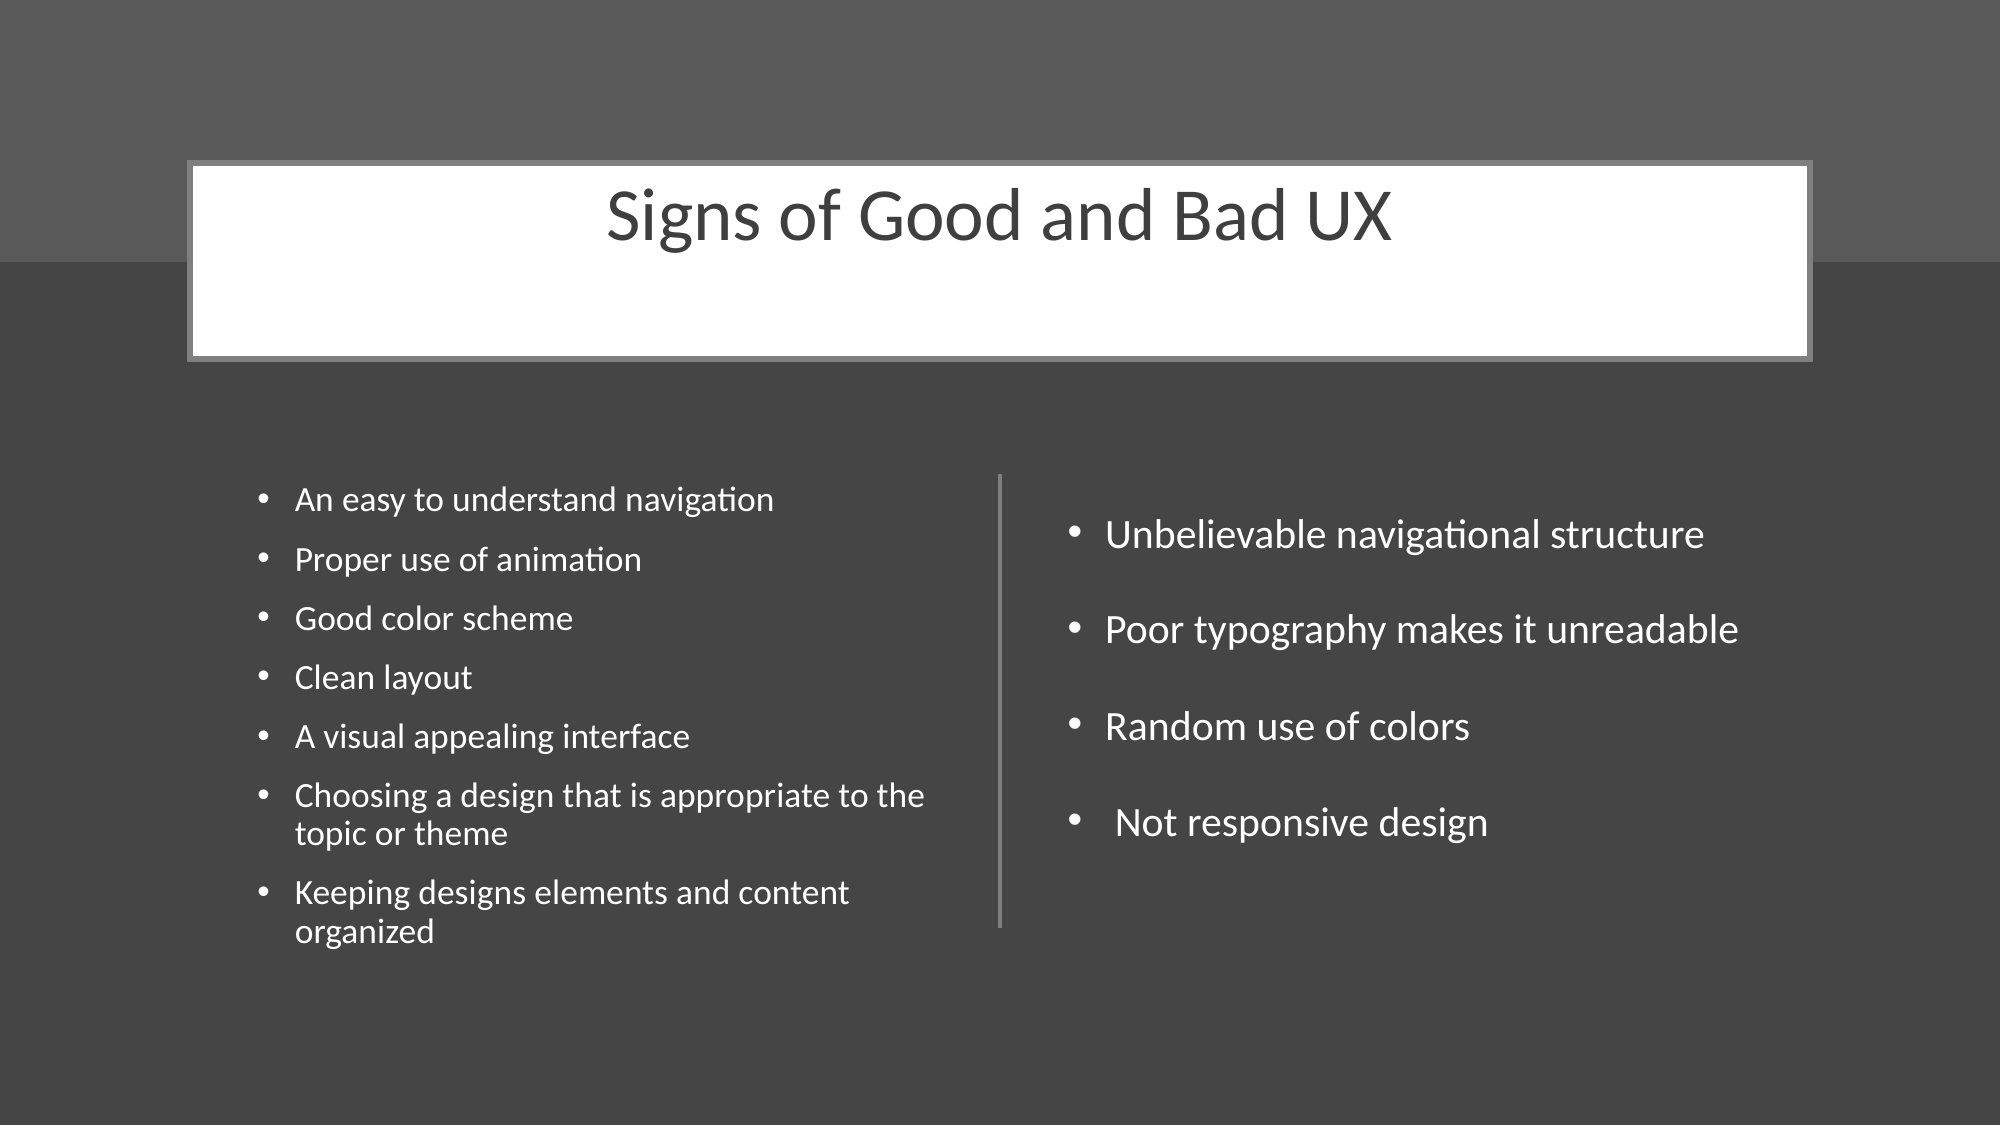

# Signs of Good and Bad UX
An easy to understand navigation
Proper use of animation
Good color scheme
Clean layout
A visual appealing interface
Choosing a design that is appropriate to the topic or theme
Keeping designs elements and content organized
Unbelievable navigational structure
Poor typography makes it unreadable
Random use of colors
 Not responsive design